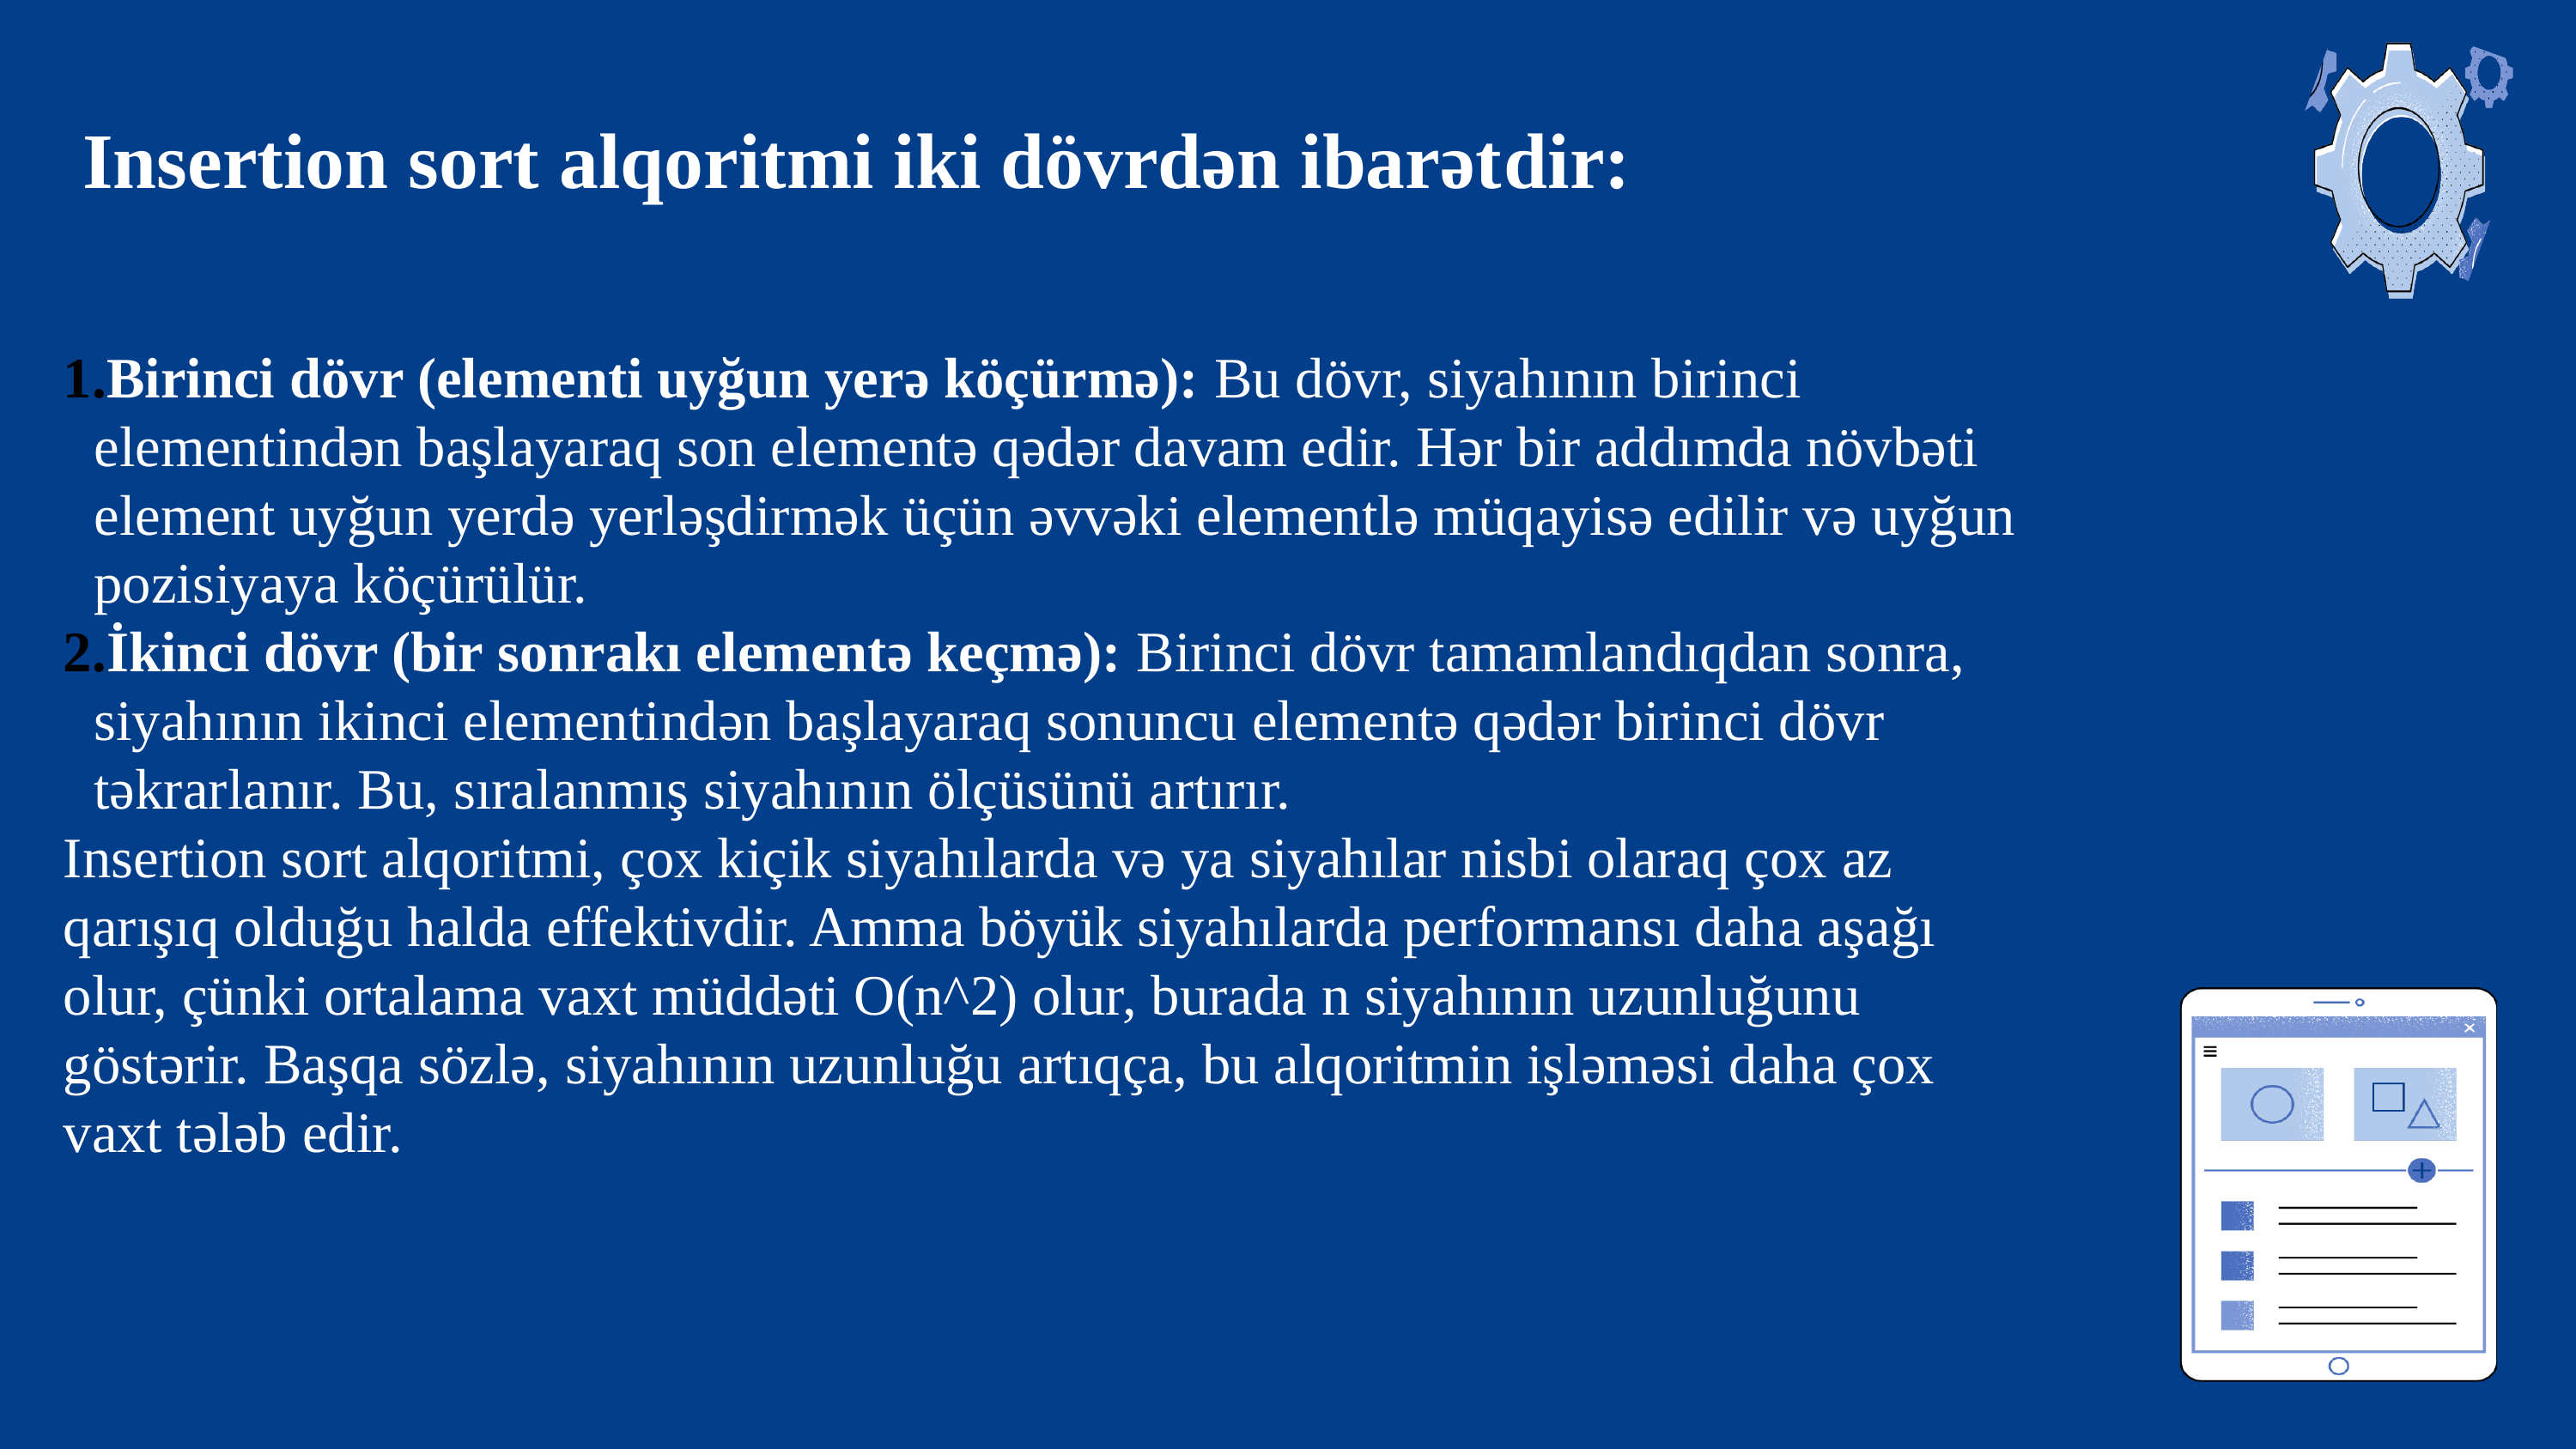

Insertion sort alqoritmi iki dövrdən ibarətdir:
Birinci dövr (elementi uyğun yerə köçürmə): Bu dövr, siyahının birinci elementindən başlayaraq son elementə qədər davam edir. Hər bir addımda növbəti element uyğun yerdə yerləşdirmək üçün əvvəki elementlə müqayisə edilir və uyğun pozisiyaya köçürülür.
İkinci dövr (bir sonrakı elementə keçmə): Birinci dövr tamamlandıqdan sonra, siyahının ikinci elementindən başlayaraq sonuncu elementə qədər birinci dövr təkrarlanır. Bu, sıralanmış siyahının ölçüsünü artırır.
Insertion sort alqoritmi, çox kiçik siyahılarda və ya siyahılar nisbi olaraq çox az qarışıq olduğu halda effektivdir. Amma böyük siyahılarda performansı daha aşağı olur, çünki ortalama vaxt müddəti O(n^2) olur, burada n siyahının uzunluğunu göstərir. Başqa sözlə, siyahının uzunluğu artıqça, bu alqoritmin işləməsi daha çox vaxt tələb edir.